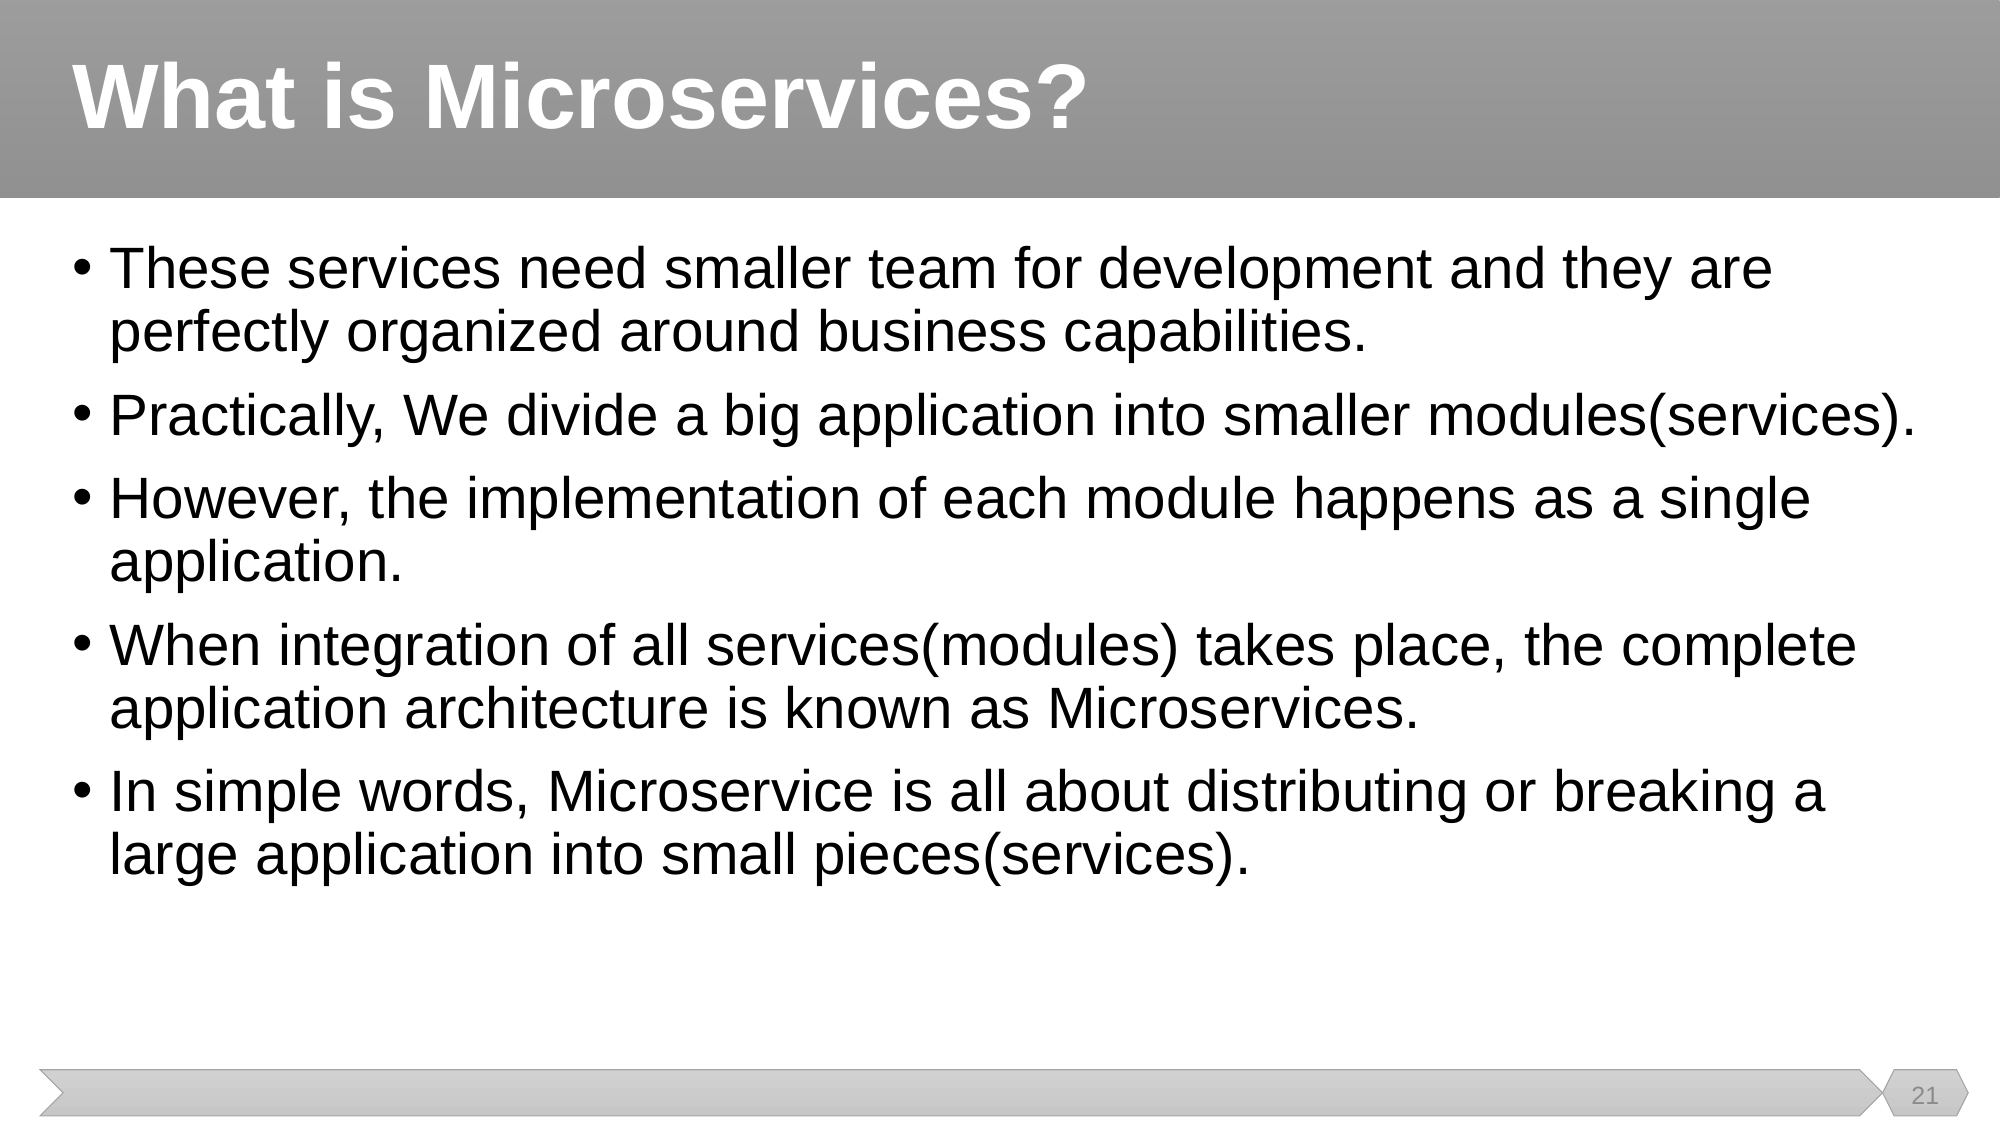

# What is Microservices?
These services need smaller team for development and they are perfectly organized around business capabilities.
Practically, We divide a big application into smaller modules(services).
However, the implementation of each module happens as a single application.
When integration of all services(modules) takes place, the complete application architecture is known as Microservices.
In simple words, Microservice is all about distributing or breaking a large application into small pieces(services).
21